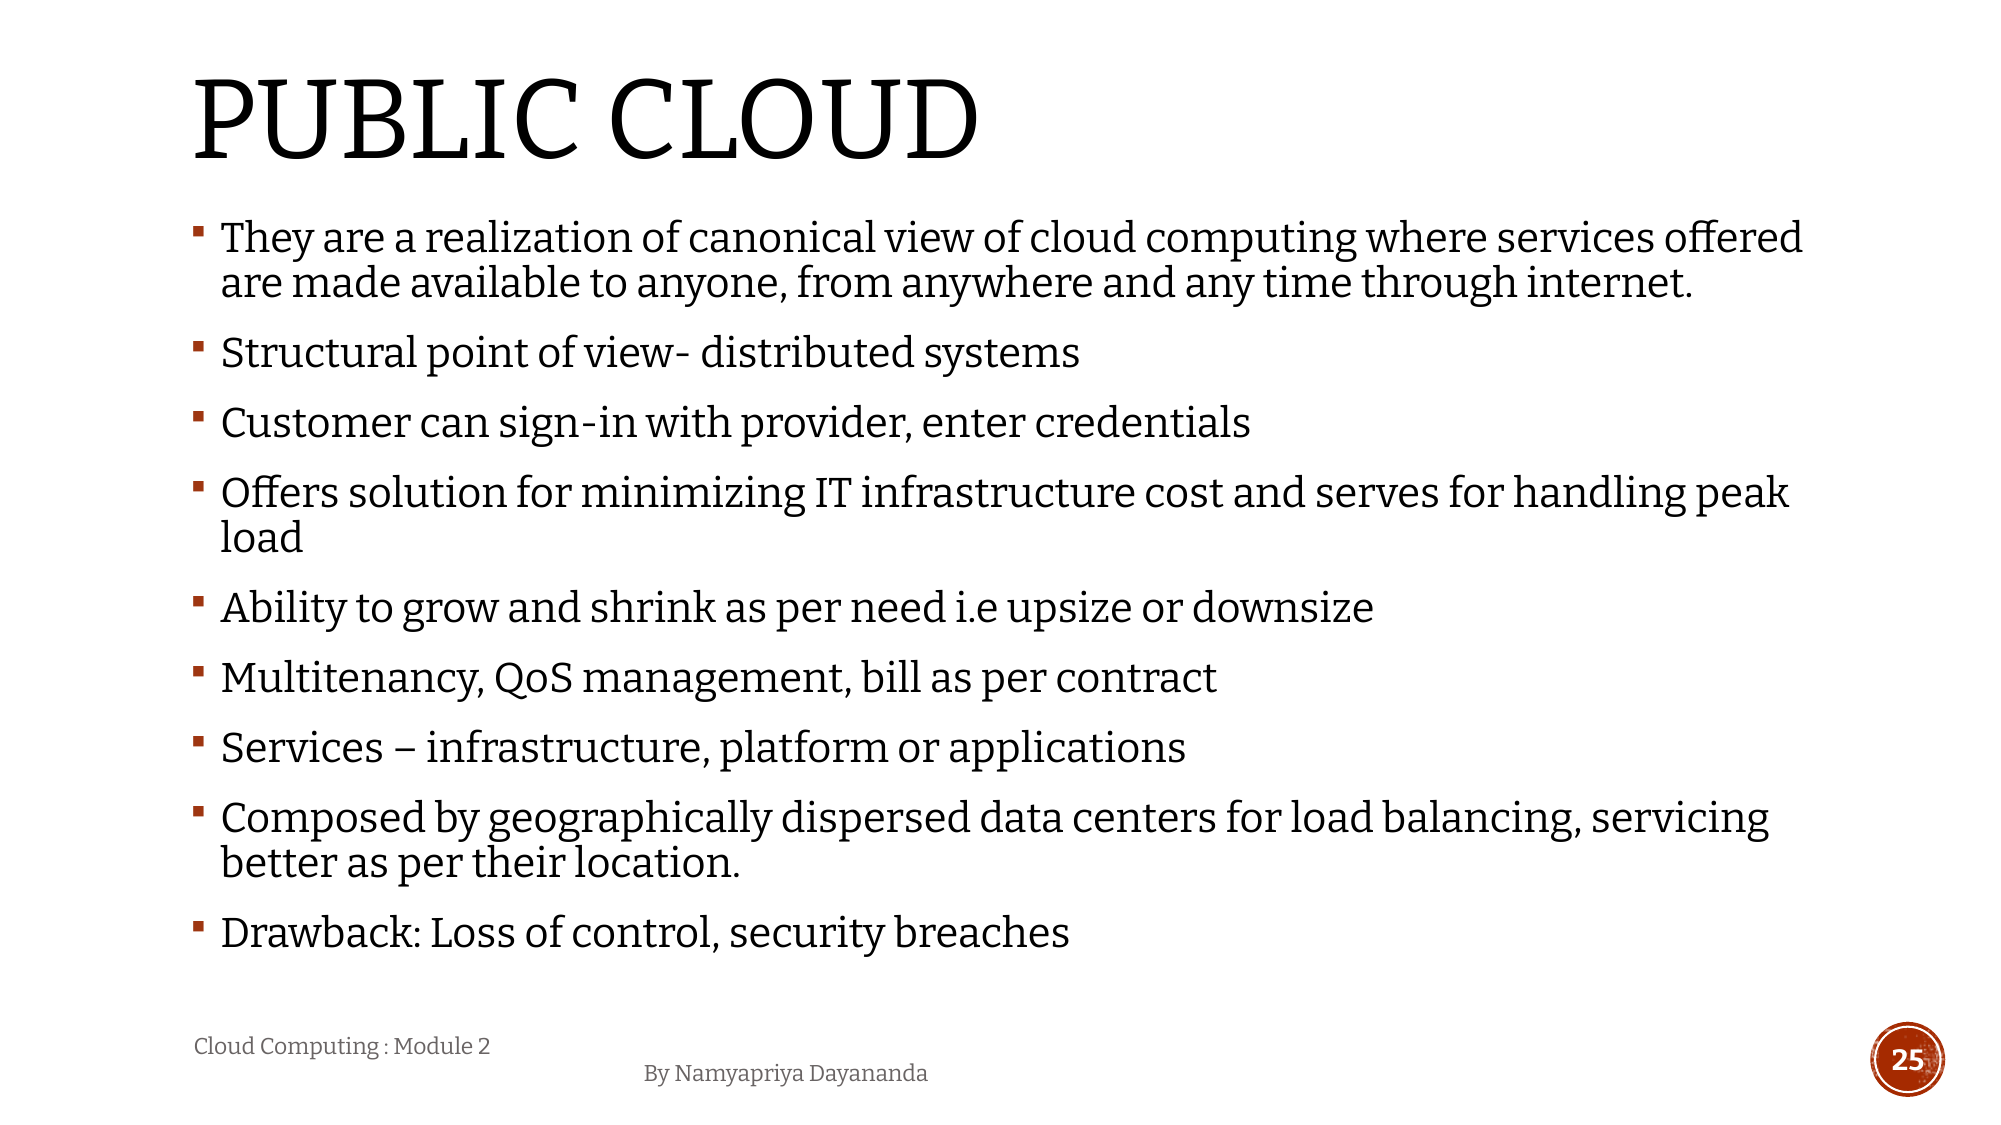

# PUBLIC CLOUD
They are a realization of canonical view of cloud computing where services offered are made available to anyone, from anywhere and any time through internet.
Structural point of view- distributed systems
Customer can sign-in with provider, enter credentials
Offers solution for minimizing IT infrastructure cost and serves for handling peak load
Ability to grow and shrink as per need i.e upsize or downsize
Multitenancy, QoS management, bill as per contract
Services – infrastructure, platform or applications
Composed by geographically dispersed data centers for load balancing, servicing better as per their location.
Drawback: Loss of control, security breaches
Cloud Computing : Module 2                                                   										By Namyapriya Dayananda
25